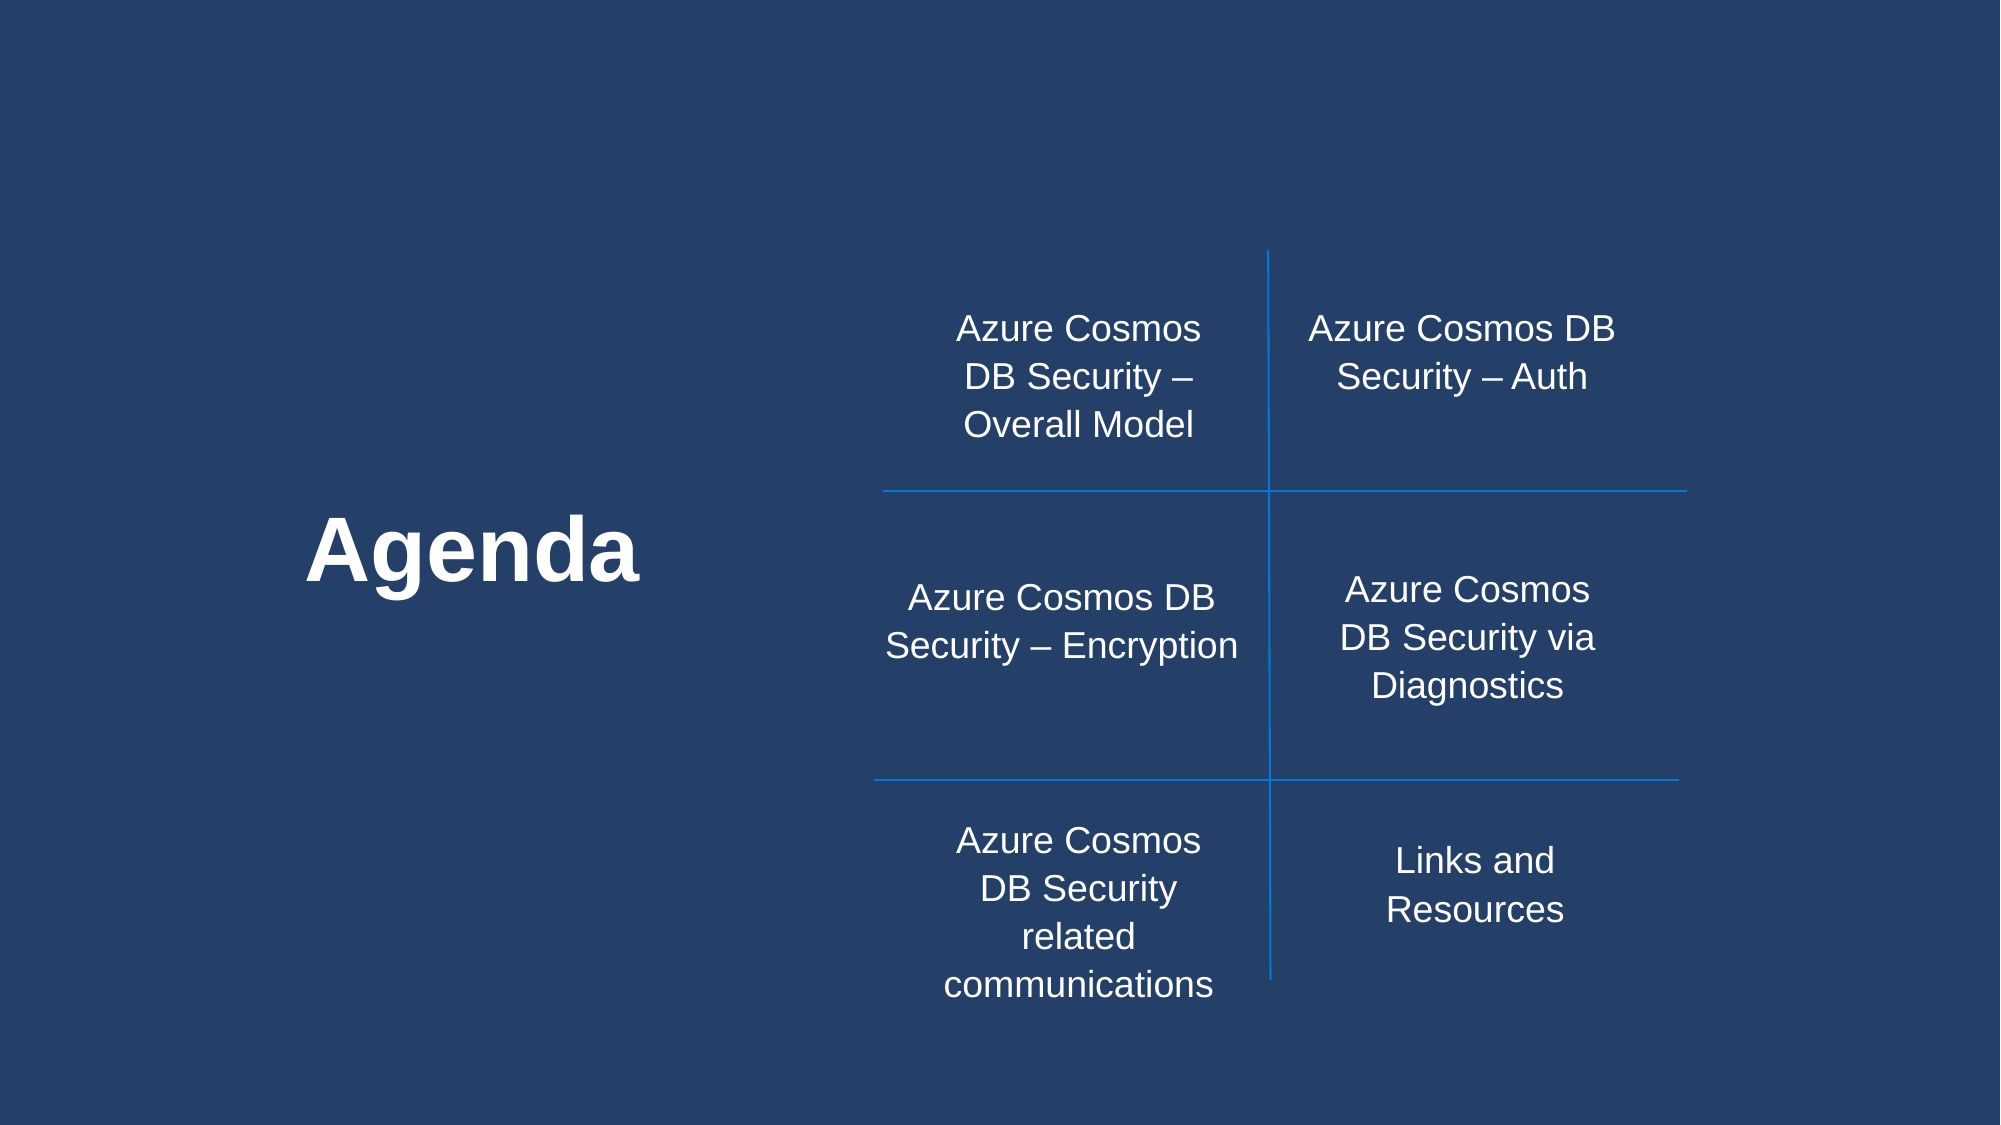

Azure Cosmos DB Security – Overall Model
Azure Cosmos DB Security – Auth
Agenda
Azure Cosmos DB Security via Diagnostics
Azure Cosmos DB Security – Encryption

Azure Cosmos DB Security related communications
Links and Resources